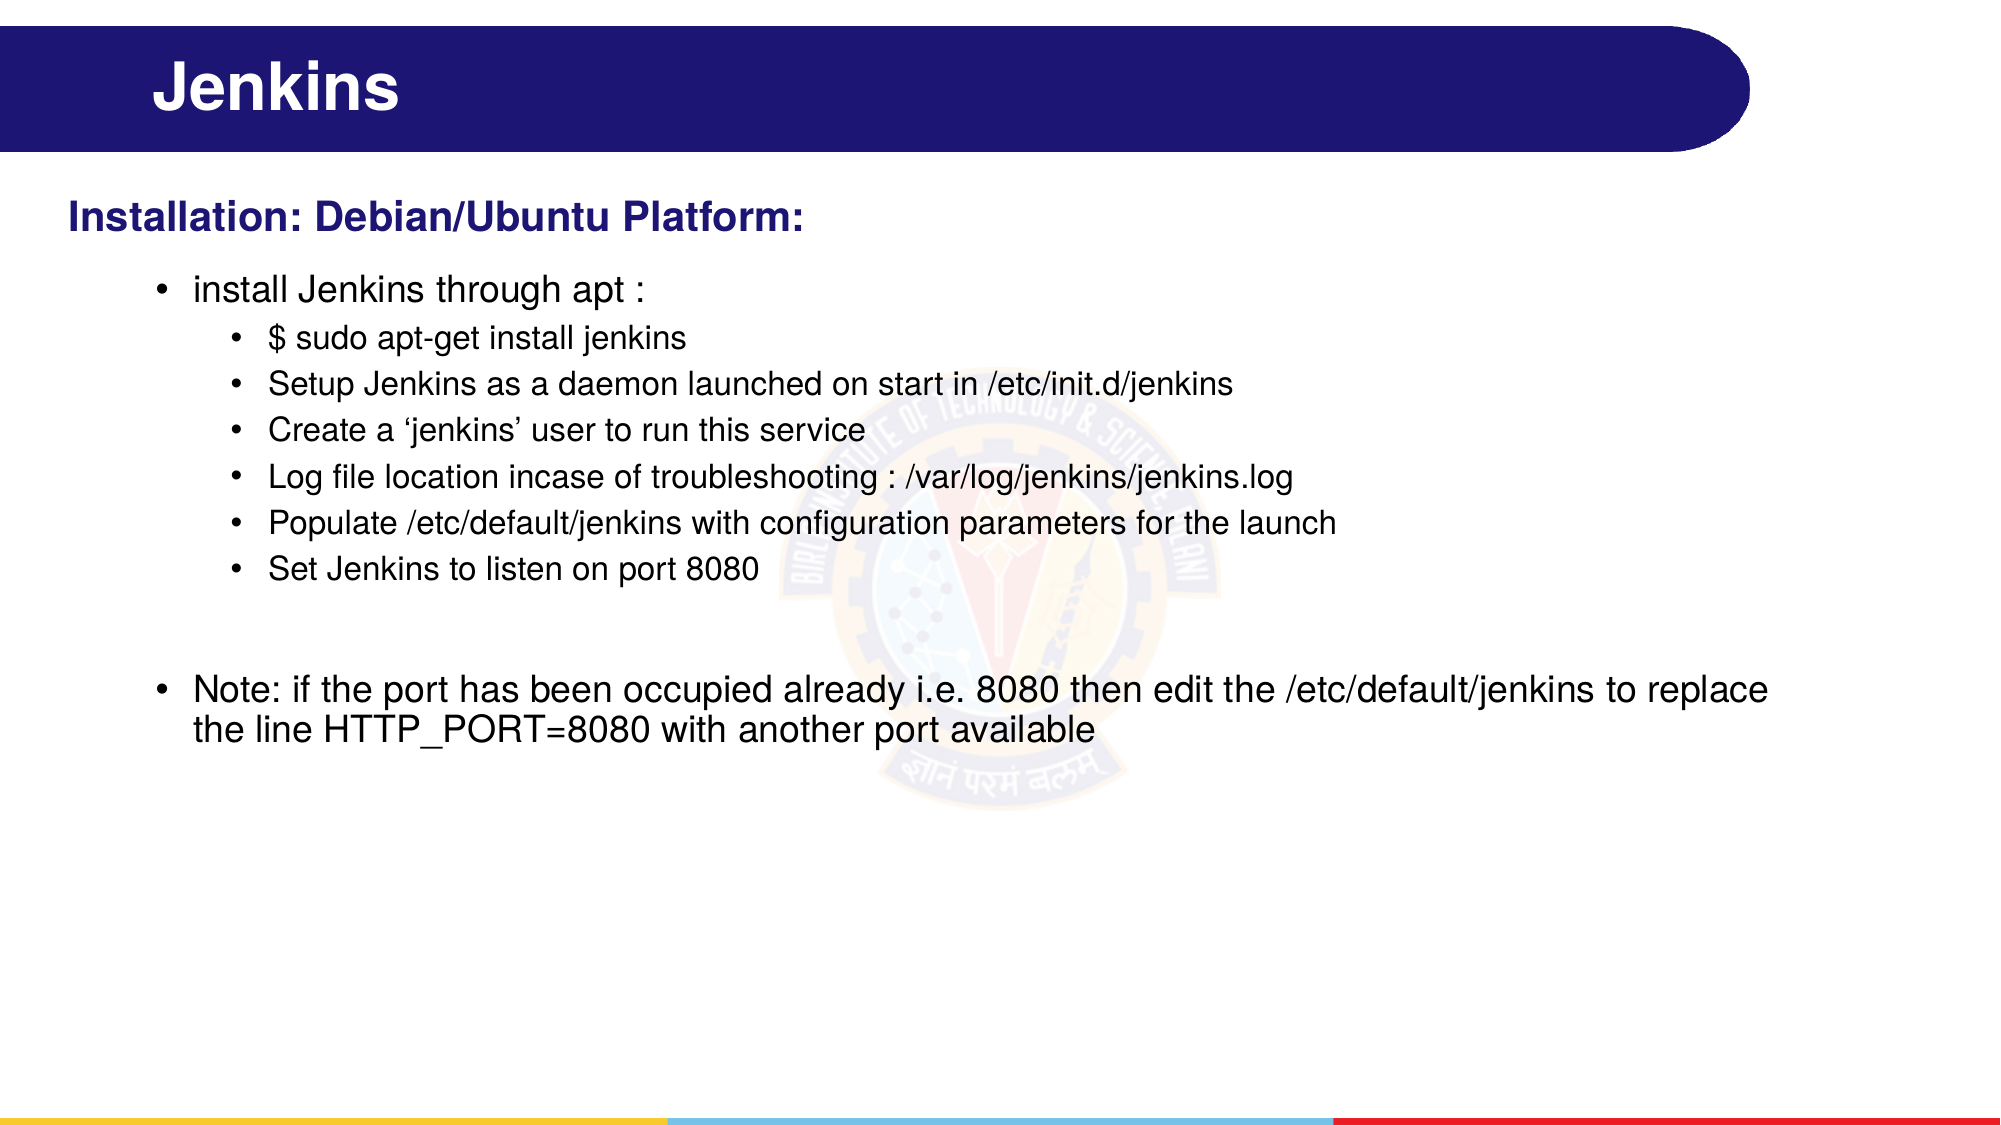

# Jenkins
Installation: Debian/Ubuntu Platform:

install Jenkins through apt :
$ sudo apt-get install jenkins
Setup Jenkins as a daemon launched on start in /etc/init.d/jenkins
Create a ‘jenkins’ user to run this service
Log file location incase of troubleshooting : /var/log/jenkins/jenkins.log
Populate /etc/default/jenkins with configuration parameters for the launch
Set Jenkins to listen on port 8080

Note: if the port has been occupied already i.e. 8080 then edit the /etc/default/jenkins to replace the line HTTP_PORT=8080 with another port available